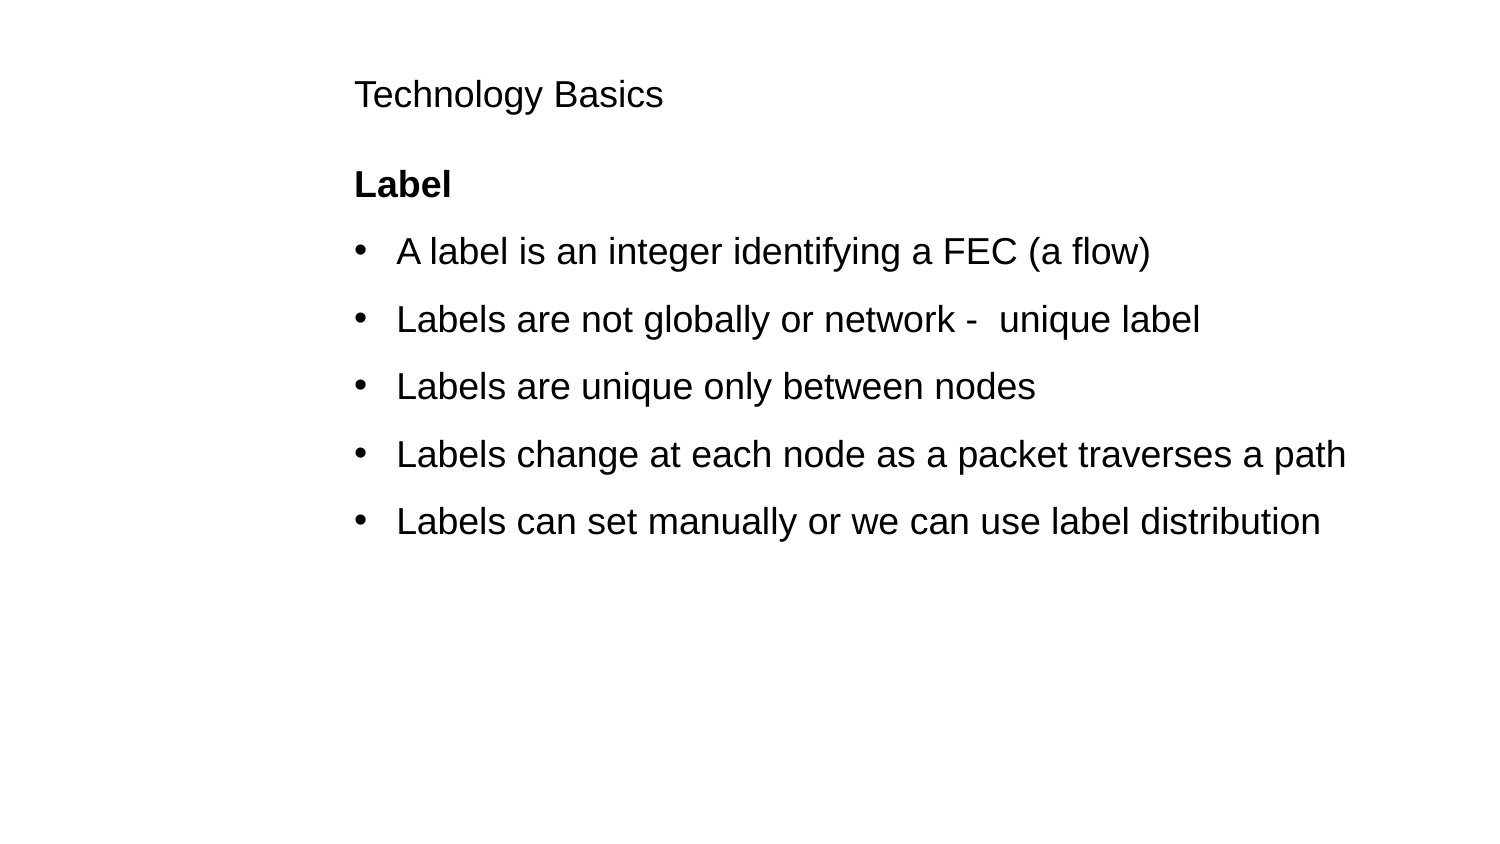

Technology Basics

Label
A label is an integer identifying a FEC (a flow)
Labels are not globally or network -  unique label
Labels are unique only between nodes
Labels change at each node as a packet traverses a path
Labels can set manually or we can use label distribution